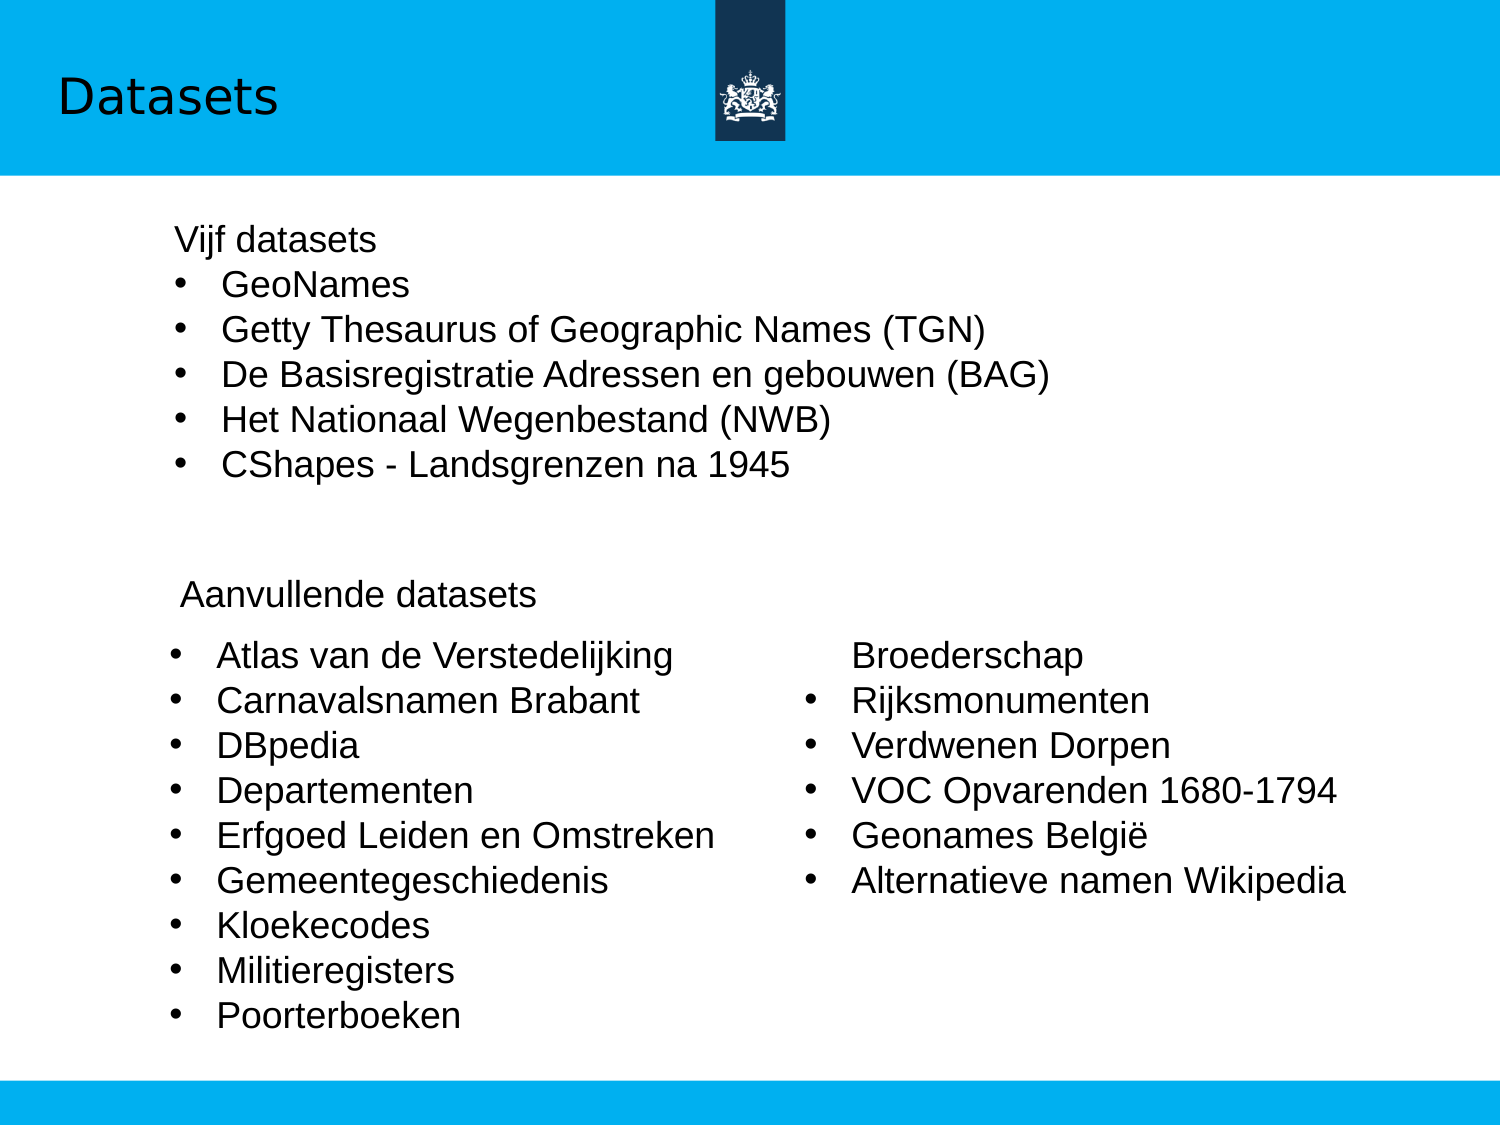

Datasets
Vijf datasets
GeoNames
Getty Thesaurus of Geographic Names (TGN)
De Basisregistratie Adressen en gebouwen (BAG)
Het Nationaal Wegenbestand (NWB)
CShapes - Landsgrenzen na 1945
Aanvullende datasets
Atlas van de Verstedelijking
Carnavalsnamen Brabant
DBpedia
Departementen
Erfgoed Leiden en Omstreken
Gemeentegeschiedenis
Kloekecodes
Militieregisters
Poorterboeken

Rekeningen Illustre Lieve Vrouwe Broederschap
Rijksmonumenten
Verdwenen Dorpen
VOC Opvarenden 1680-1794
Geonames België
Alternatieve namen Wikipedia